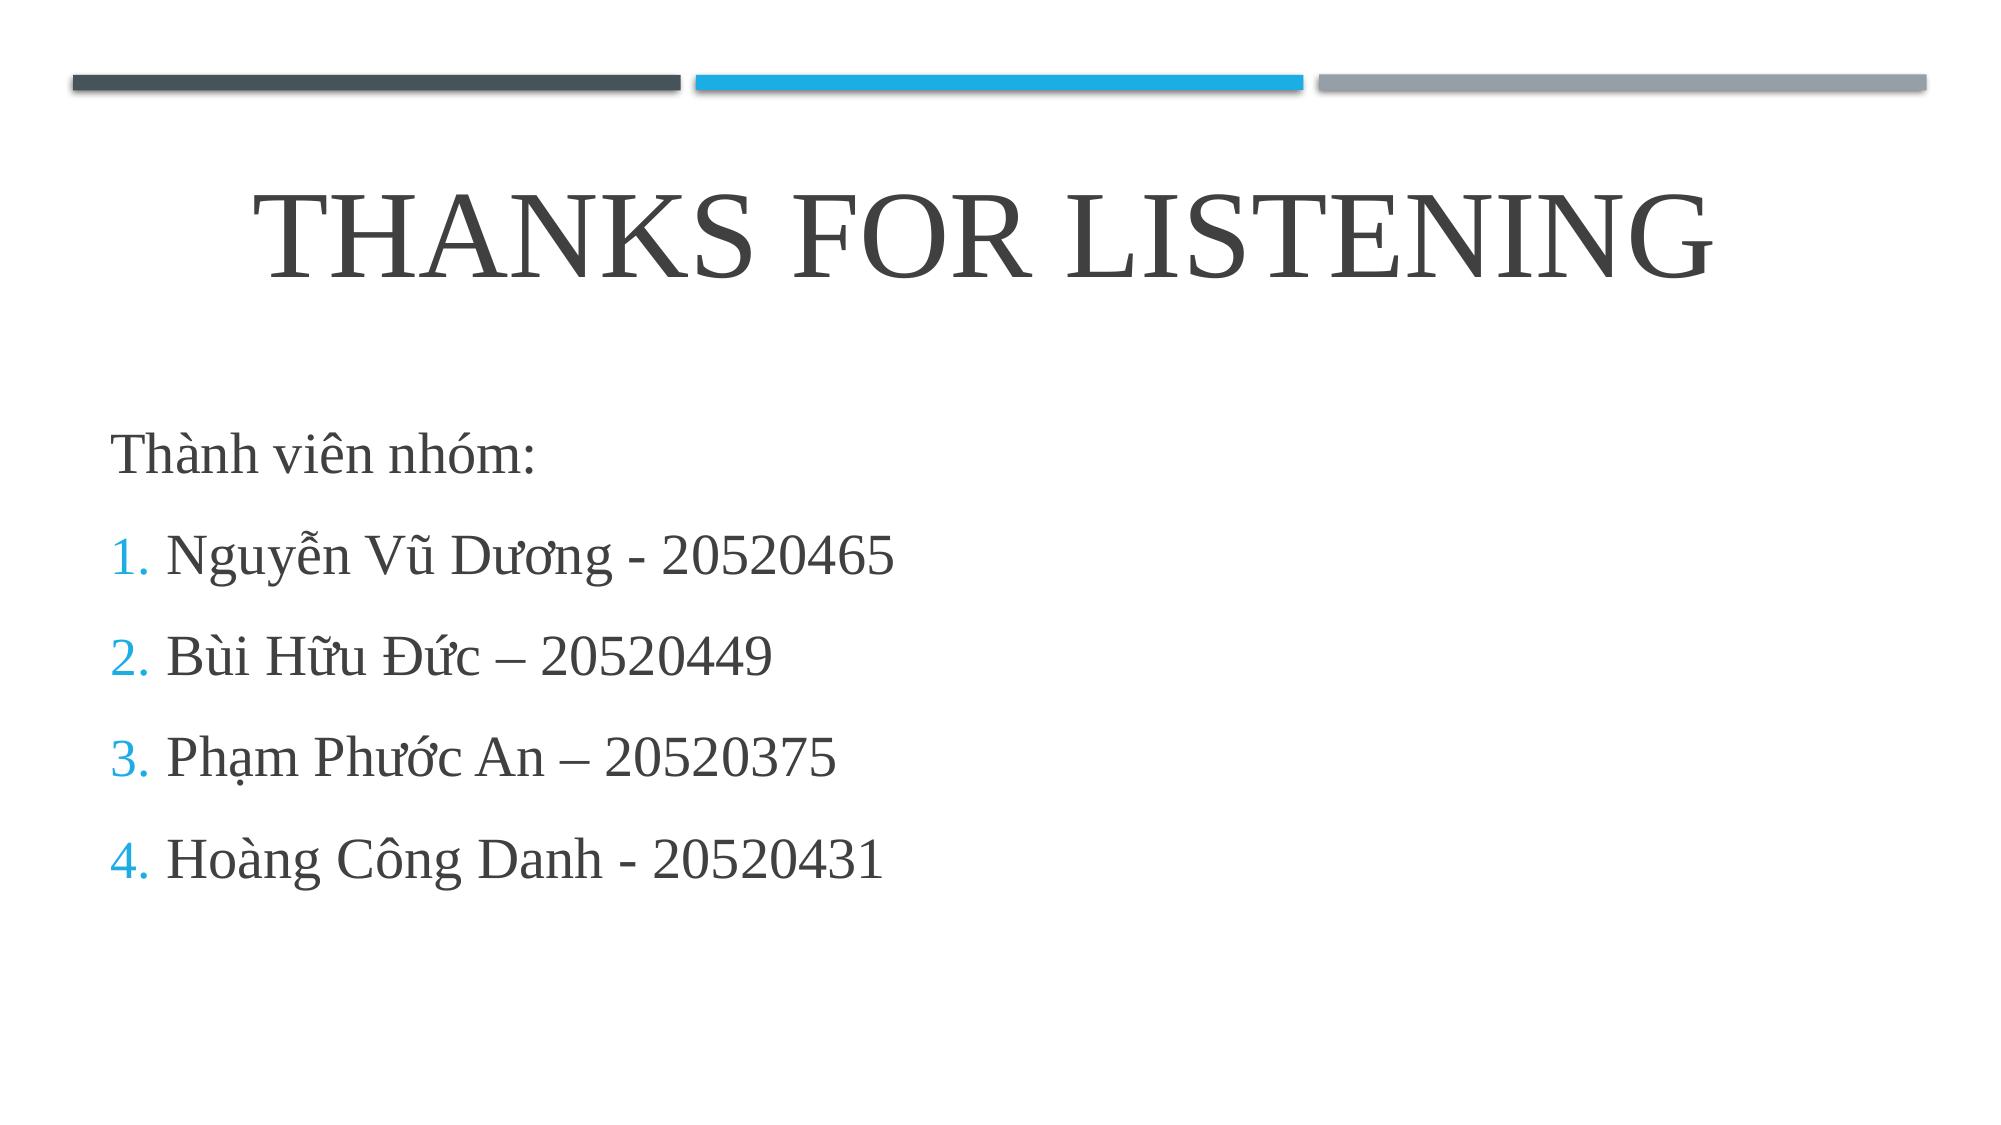

# THANKS FOR LISTENING
Thành viên nhóm:
Nguyễn Vũ Dương - 20520465
Bùi Hữu Đức – 20520449
Phạm Phước An – 20520375
Hoàng Công Danh - 20520431